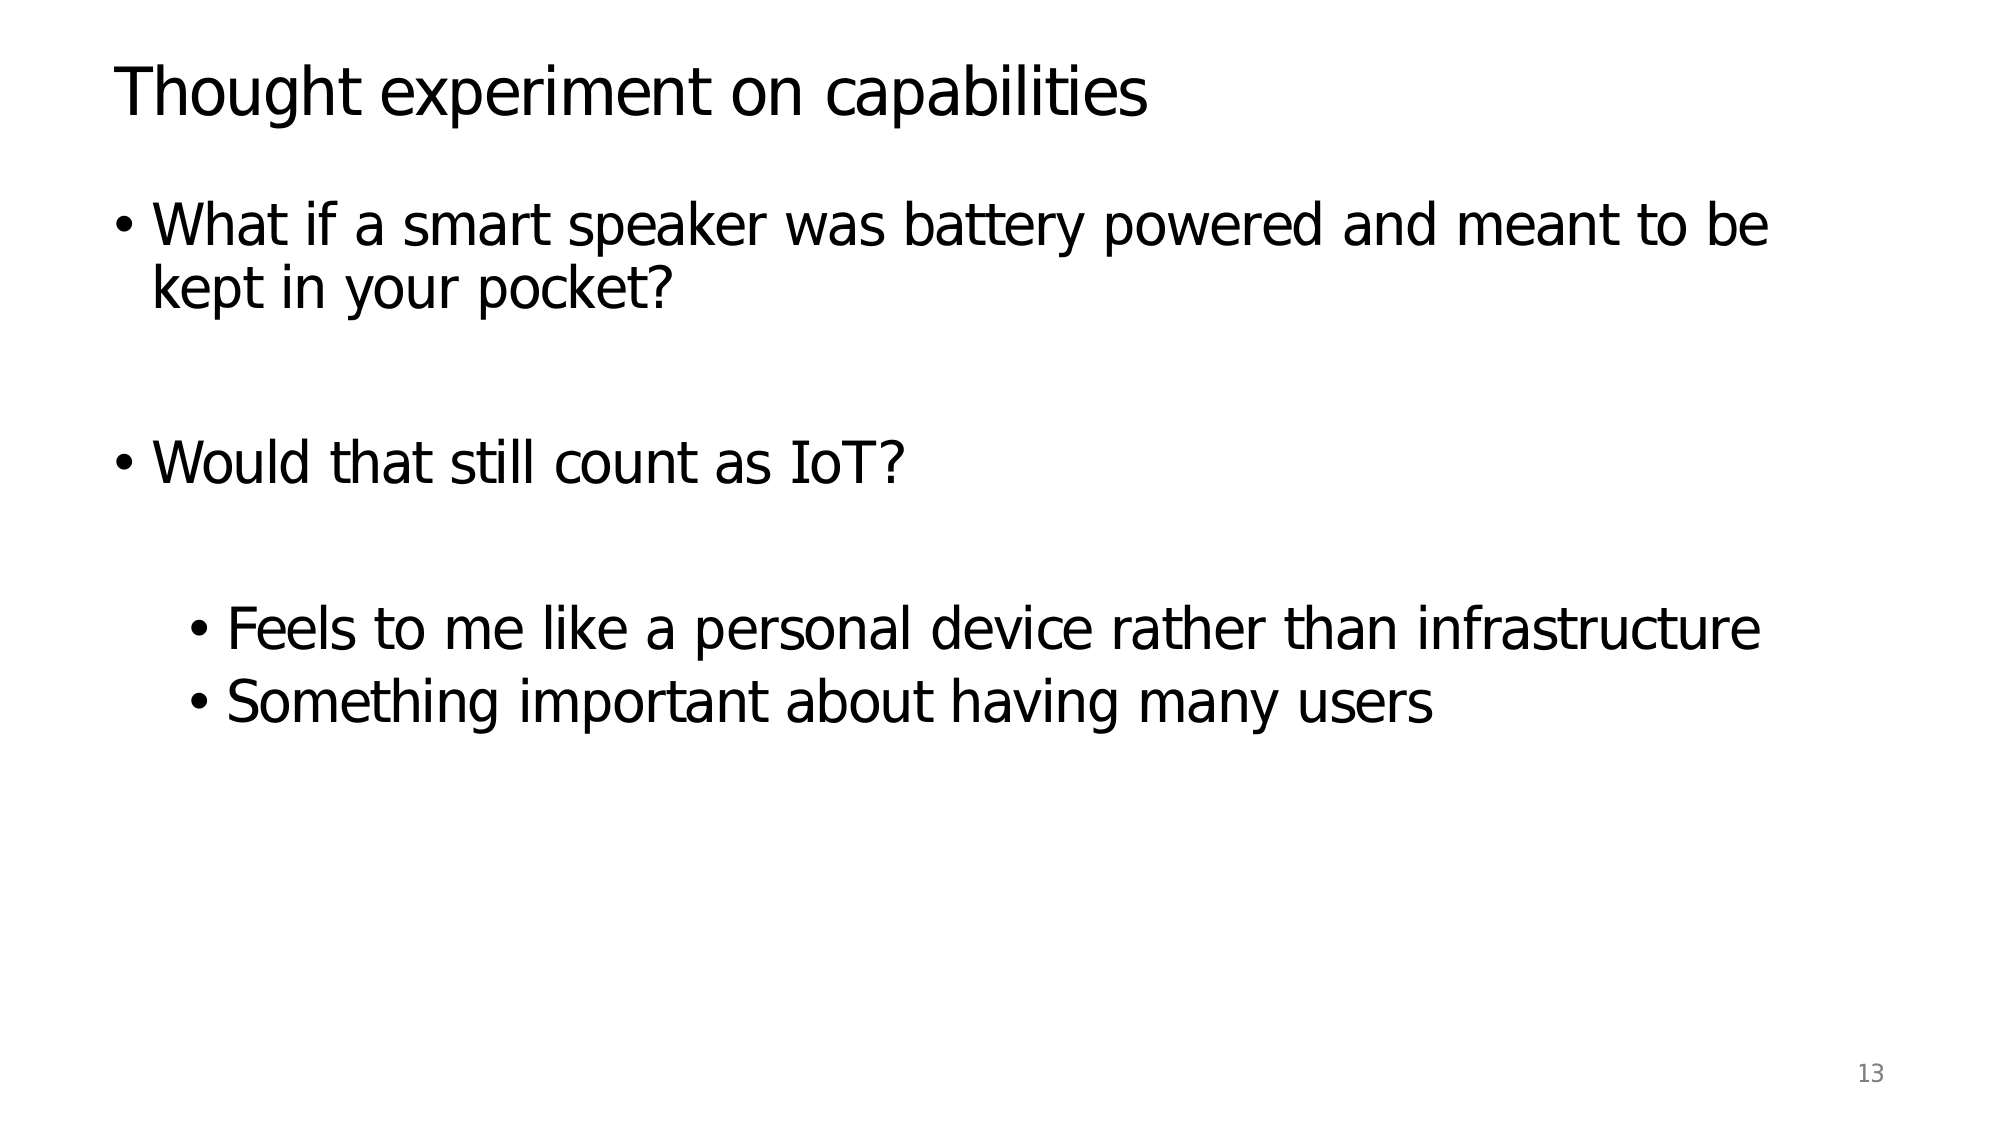

# Thought experiment on capabilities
What if a smart speaker was battery powered and meant to be kept in your pocket?

Would that still count as IoT?

Feels to me like a personal device rather than infrastructure
Something important about having many users

13